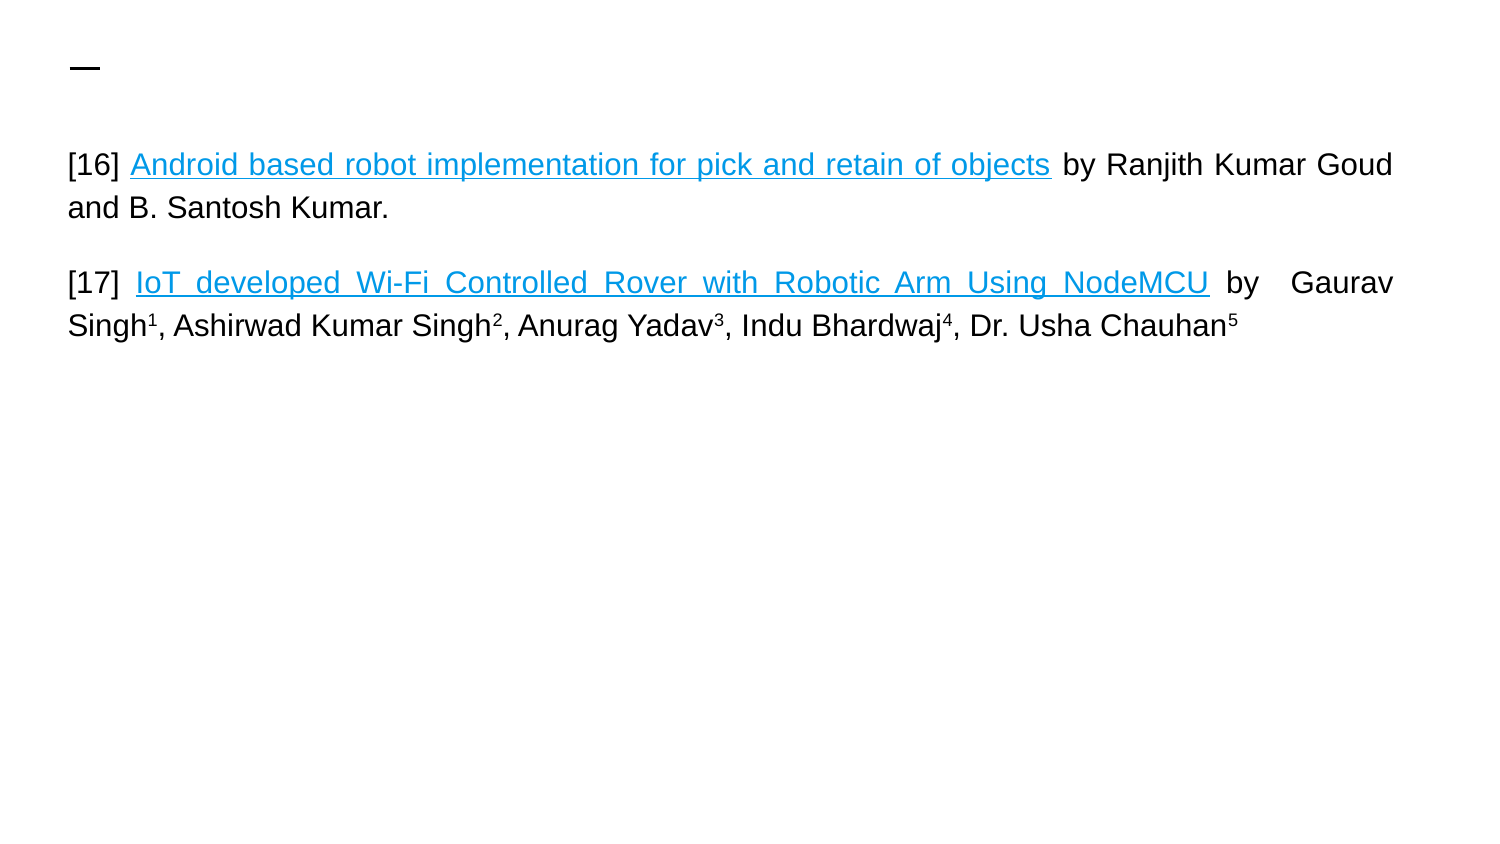

[16] Android based robot implementation for pick and retain of objects by Ranjith Kumar Goud and B. Santosh Kumar.
[17] IoT developed Wi-Fi Controlled Rover with Robotic Arm Using NodeMCU by  Gaurav Singh1, Ashirwad Kumar Singh2, Anurag Yadav3, Indu Bhardwaj4, Dr. Usha Chauhan5